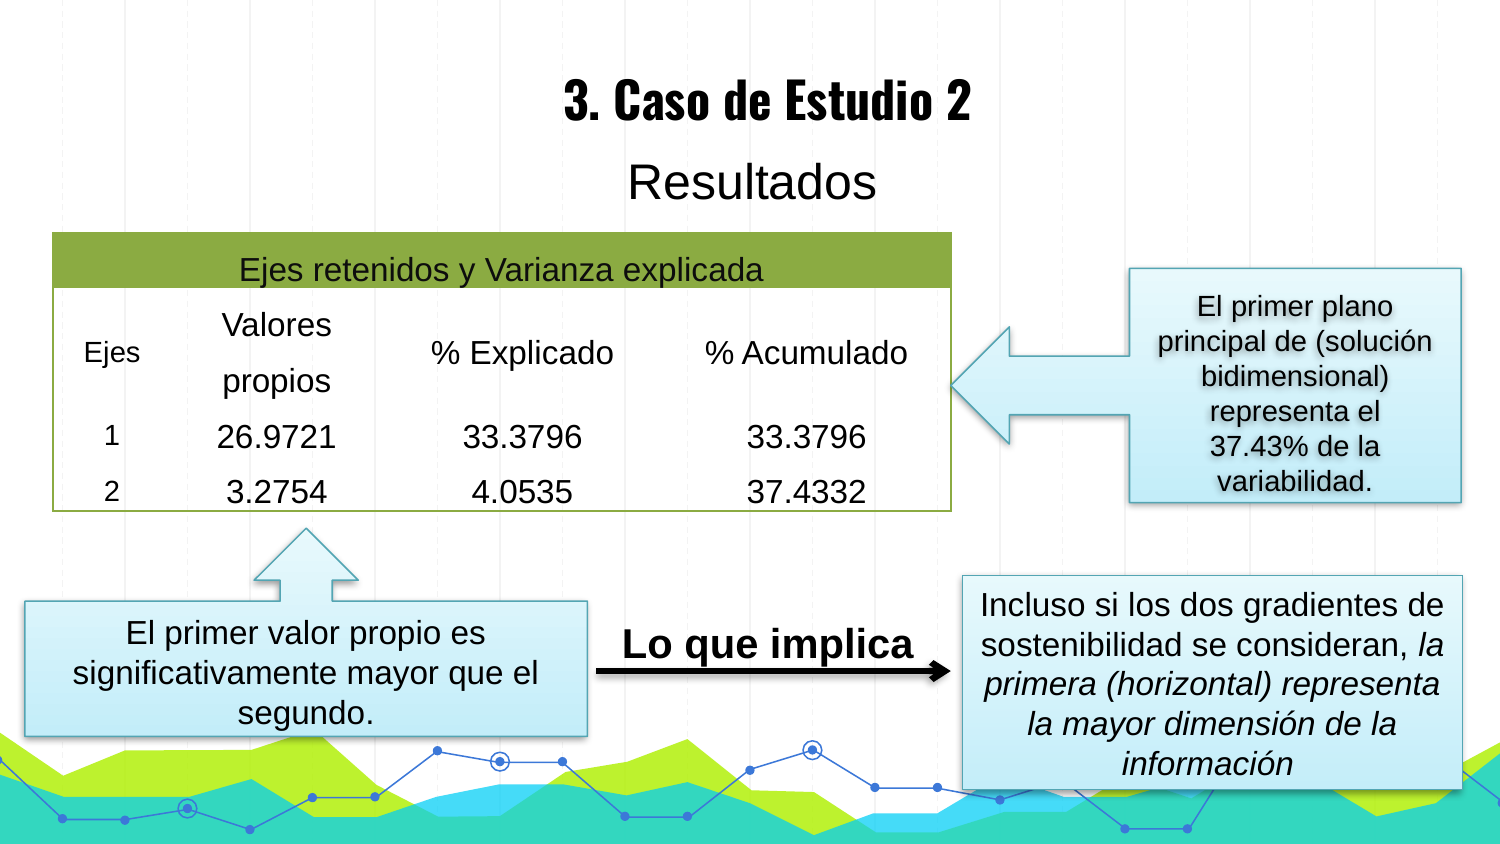

3. Caso de Estudio 2
Resultados
| Ejes retenidos y Varianza explicada |  |  |  |
| --- | --- | --- | --- |
| Ejes | Valores propios | % Explicado | % Acumulado |
| 1 | 26.9721 | 33.3796 | 33.3796 |
| 2 | 3.2754 | 4.0535 | 37.4332 |

El primer plano principal de (solución bidimensional) representa el 37.43% de la variabilidad.

El primer valor propio es significativamente mayor que el segundo.

Incluso si los dos gradientes de sostenibilidad se consideran, la primera (horizontal) representa la mayor dimensión de la información
Lo que implica